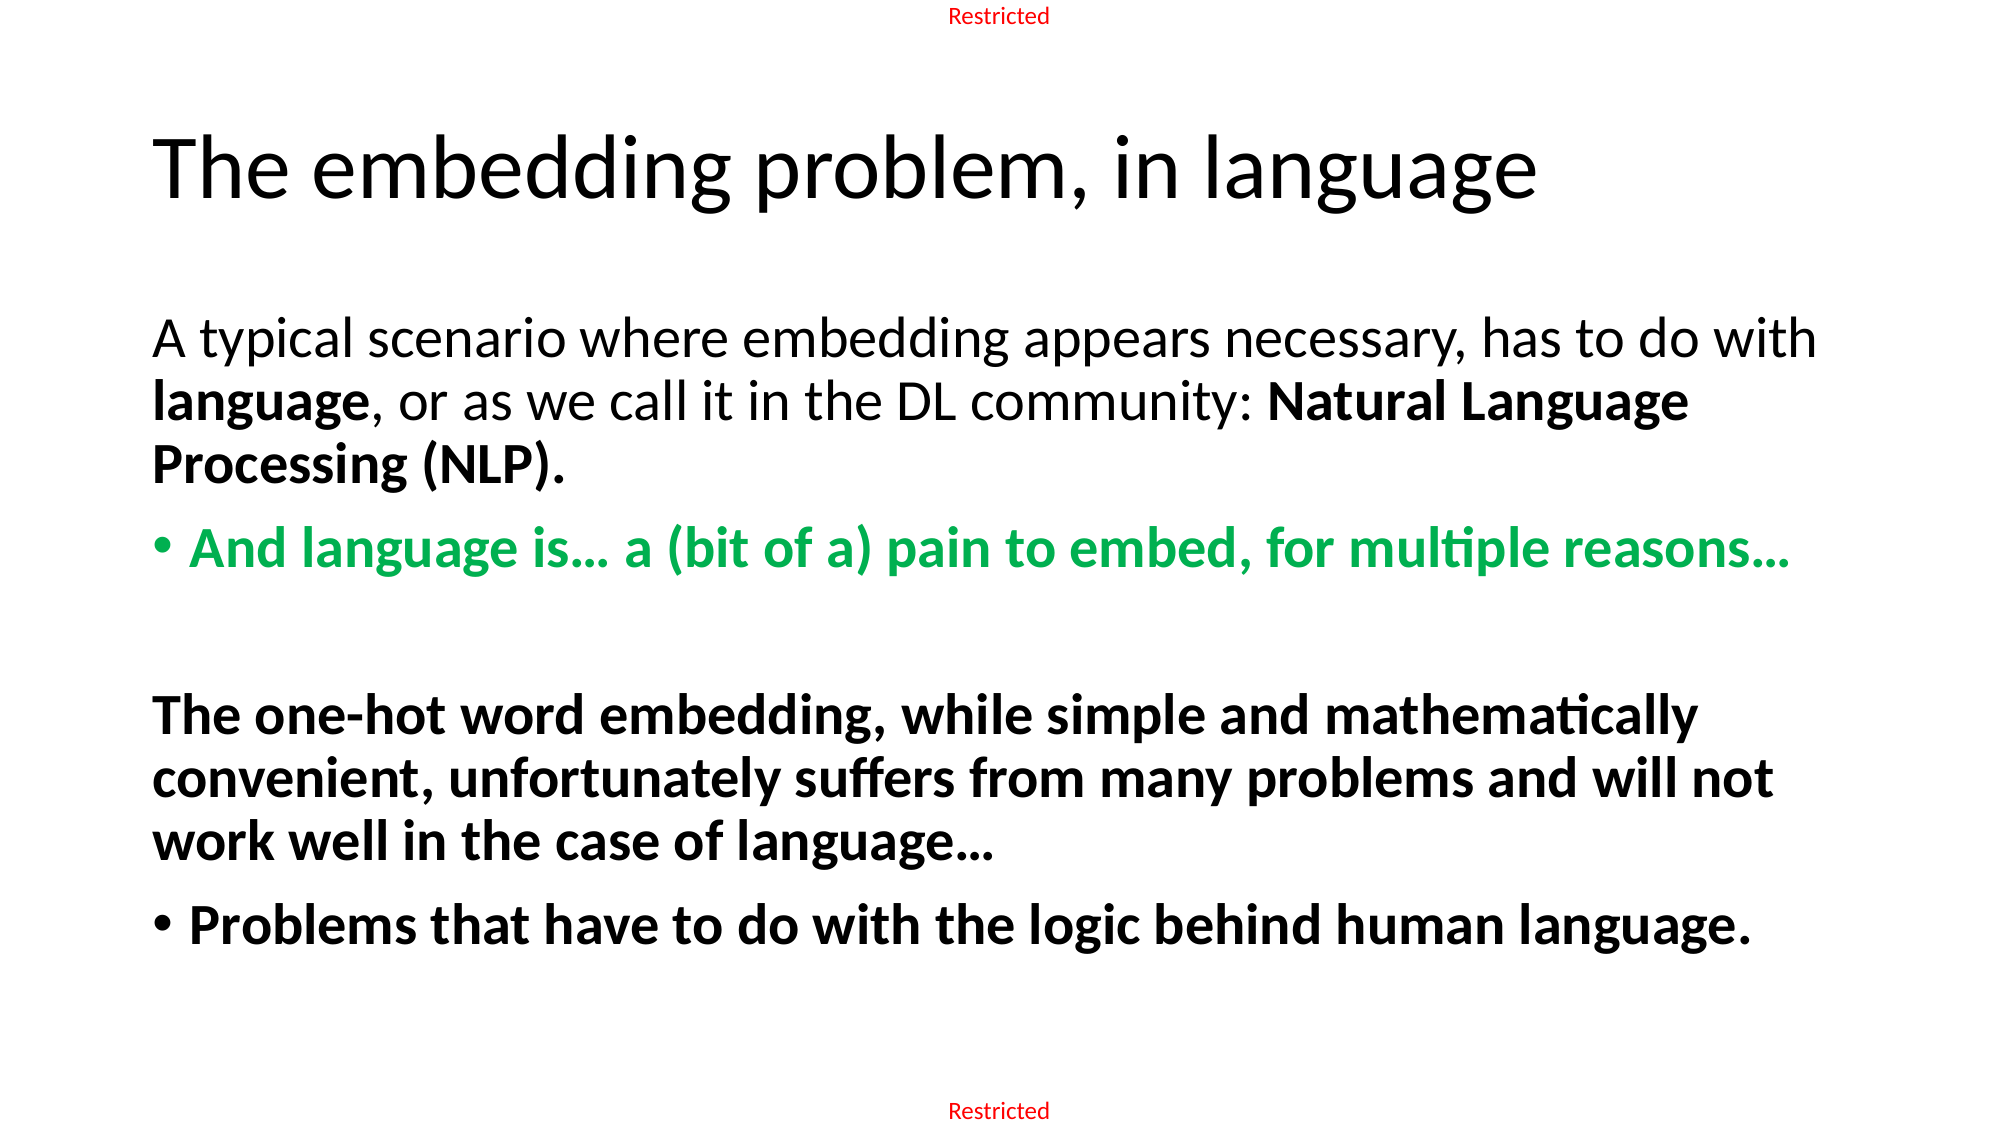

# The embedding problem, in language
A typical scenario where embedding appears necessary, has to do with language, or as we call it in the DL community: Natural Language Processing (NLP).
And language is… a (bit of a) pain to embed, for multiple reasons…

The one-hot word embedding, while simple and mathematically convenient, unfortunately suffers from many problems and will not work well in the case of language…
Problems that have to do with the logic behind human language.